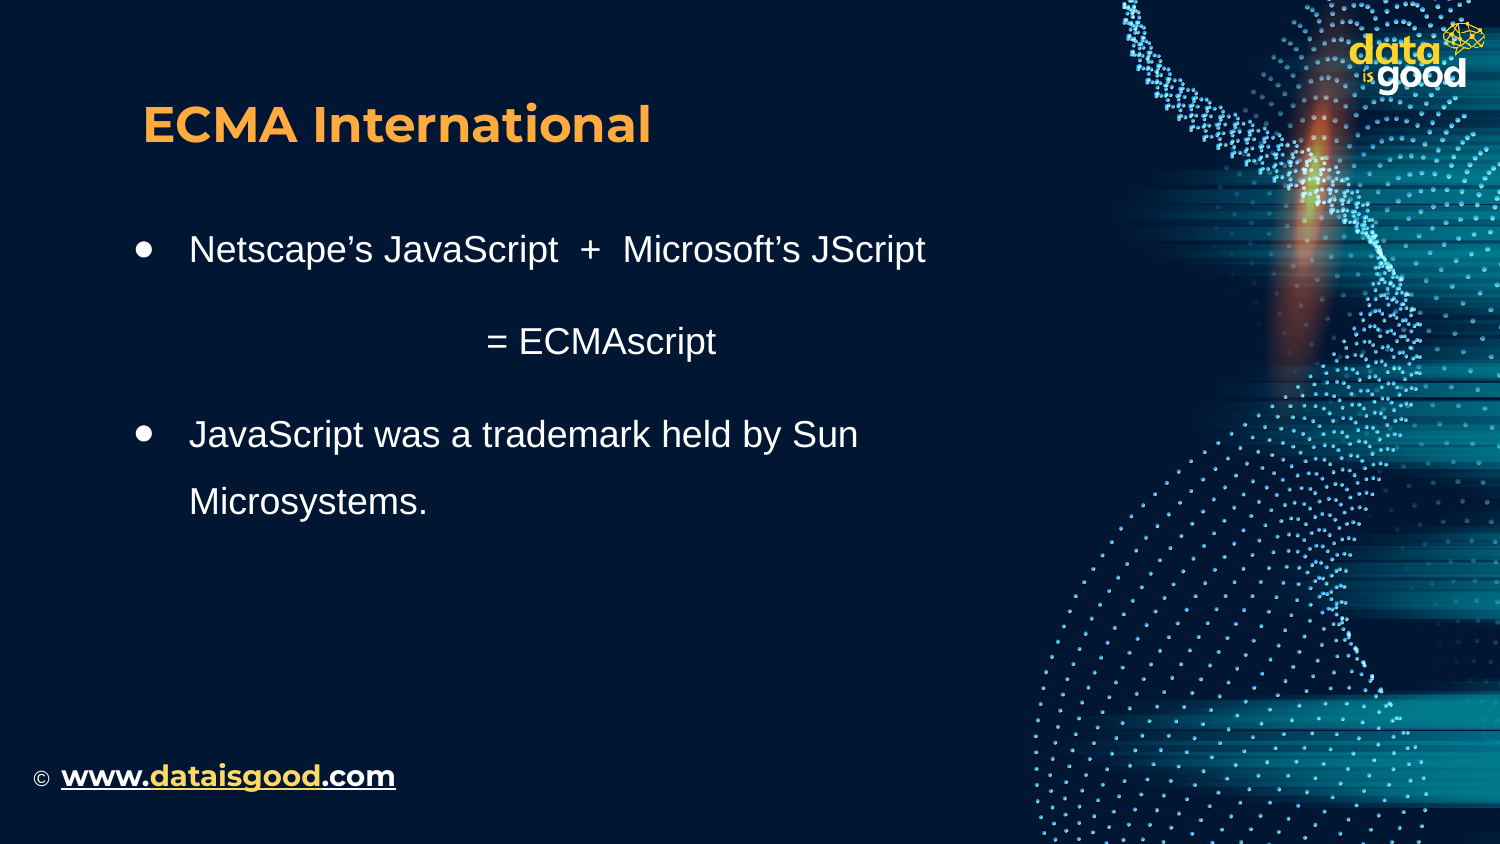

# ECMA International
Netscape’s JavaScript  +  Microsoft’s JScript
= ECMAscript
JavaScript was a trademark held by Sun Microsystems.